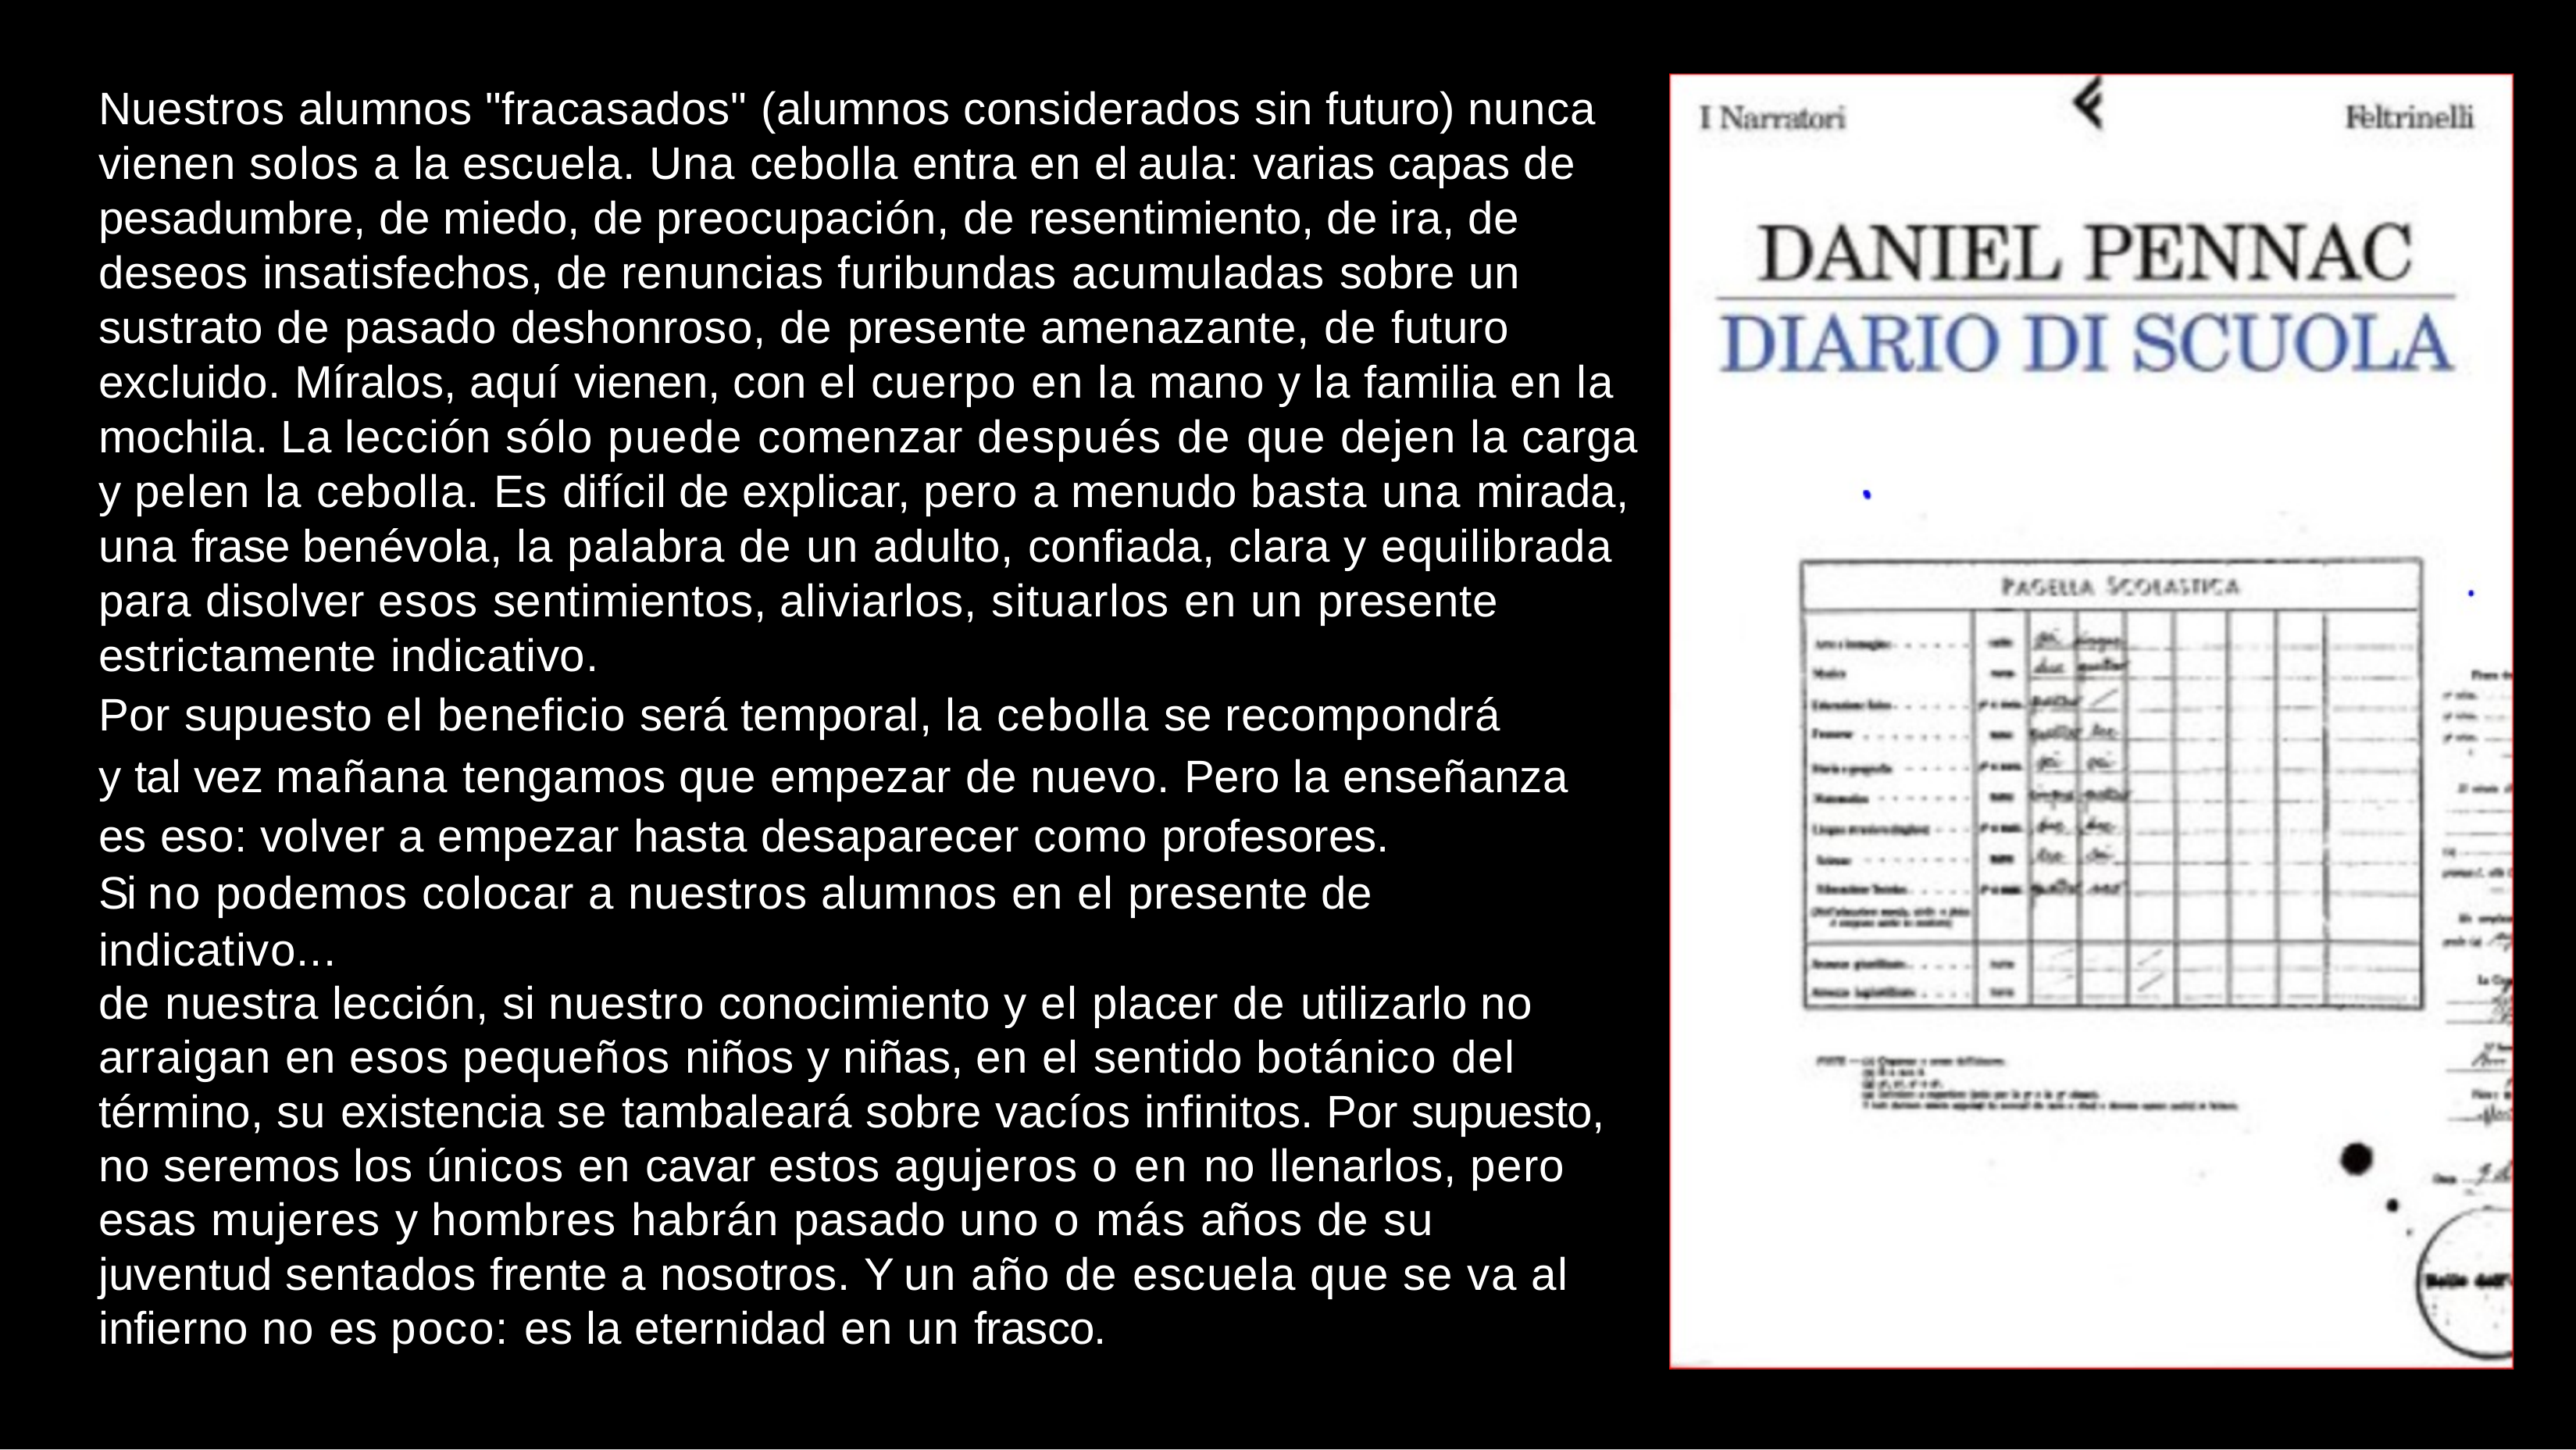

Nuestros alumnos "fracasados" (alumnos considerados sin futuro) nunca vienen solos a la escuela. Una cebolla entra en el aula: varias capas de pesadumbre, de miedo, de preocupación, de resentimiento, de ira, de deseos insatisfechos, de renuncias furibundas acumuladas sobre un sustrato de pasado deshonroso, de presente amenazante, de futuro excluido. Míralos, aquí vienen, con el cuerpo en la mano y la familia en la mochila. La lección sólo puede comenzar después de que dejen la carga y pelen la cebolla. Es difícil de explicar, pero a menudo basta una mirada, una frase benévola, la palabra de un adulto, confiada, clara y equilibrada para disolver esos sentimientos, aliviarlos, situarlos en un presente estrictamente indicativo.
Por supuesto el beneficio será temporal, la cebolla se recompondrá
y tal vez mañana tengamos que empezar de nuevo. Pero la enseñanza es eso: volver a empezar hasta desaparecer como profesores.
Si no podemos colocar a nuestros alumnos en el presente de indicativo...
de nuestra lección, si nuestro conocimiento y el placer de utilizarlo no arraigan en esos pequeños niños y niñas, en el sentido botánico del término, su existencia se tambaleará sobre vacíos infinitos. Por supuesto, no seremos los únicos en cavar estos agujeros o en no llenarlos, pero esas mujeres y hombres habrán pasado uno o más años de su juventud sentados frente a nosotros. Y un año de escuela que se va al infierno no es poco: es la eternidad en un frasco.